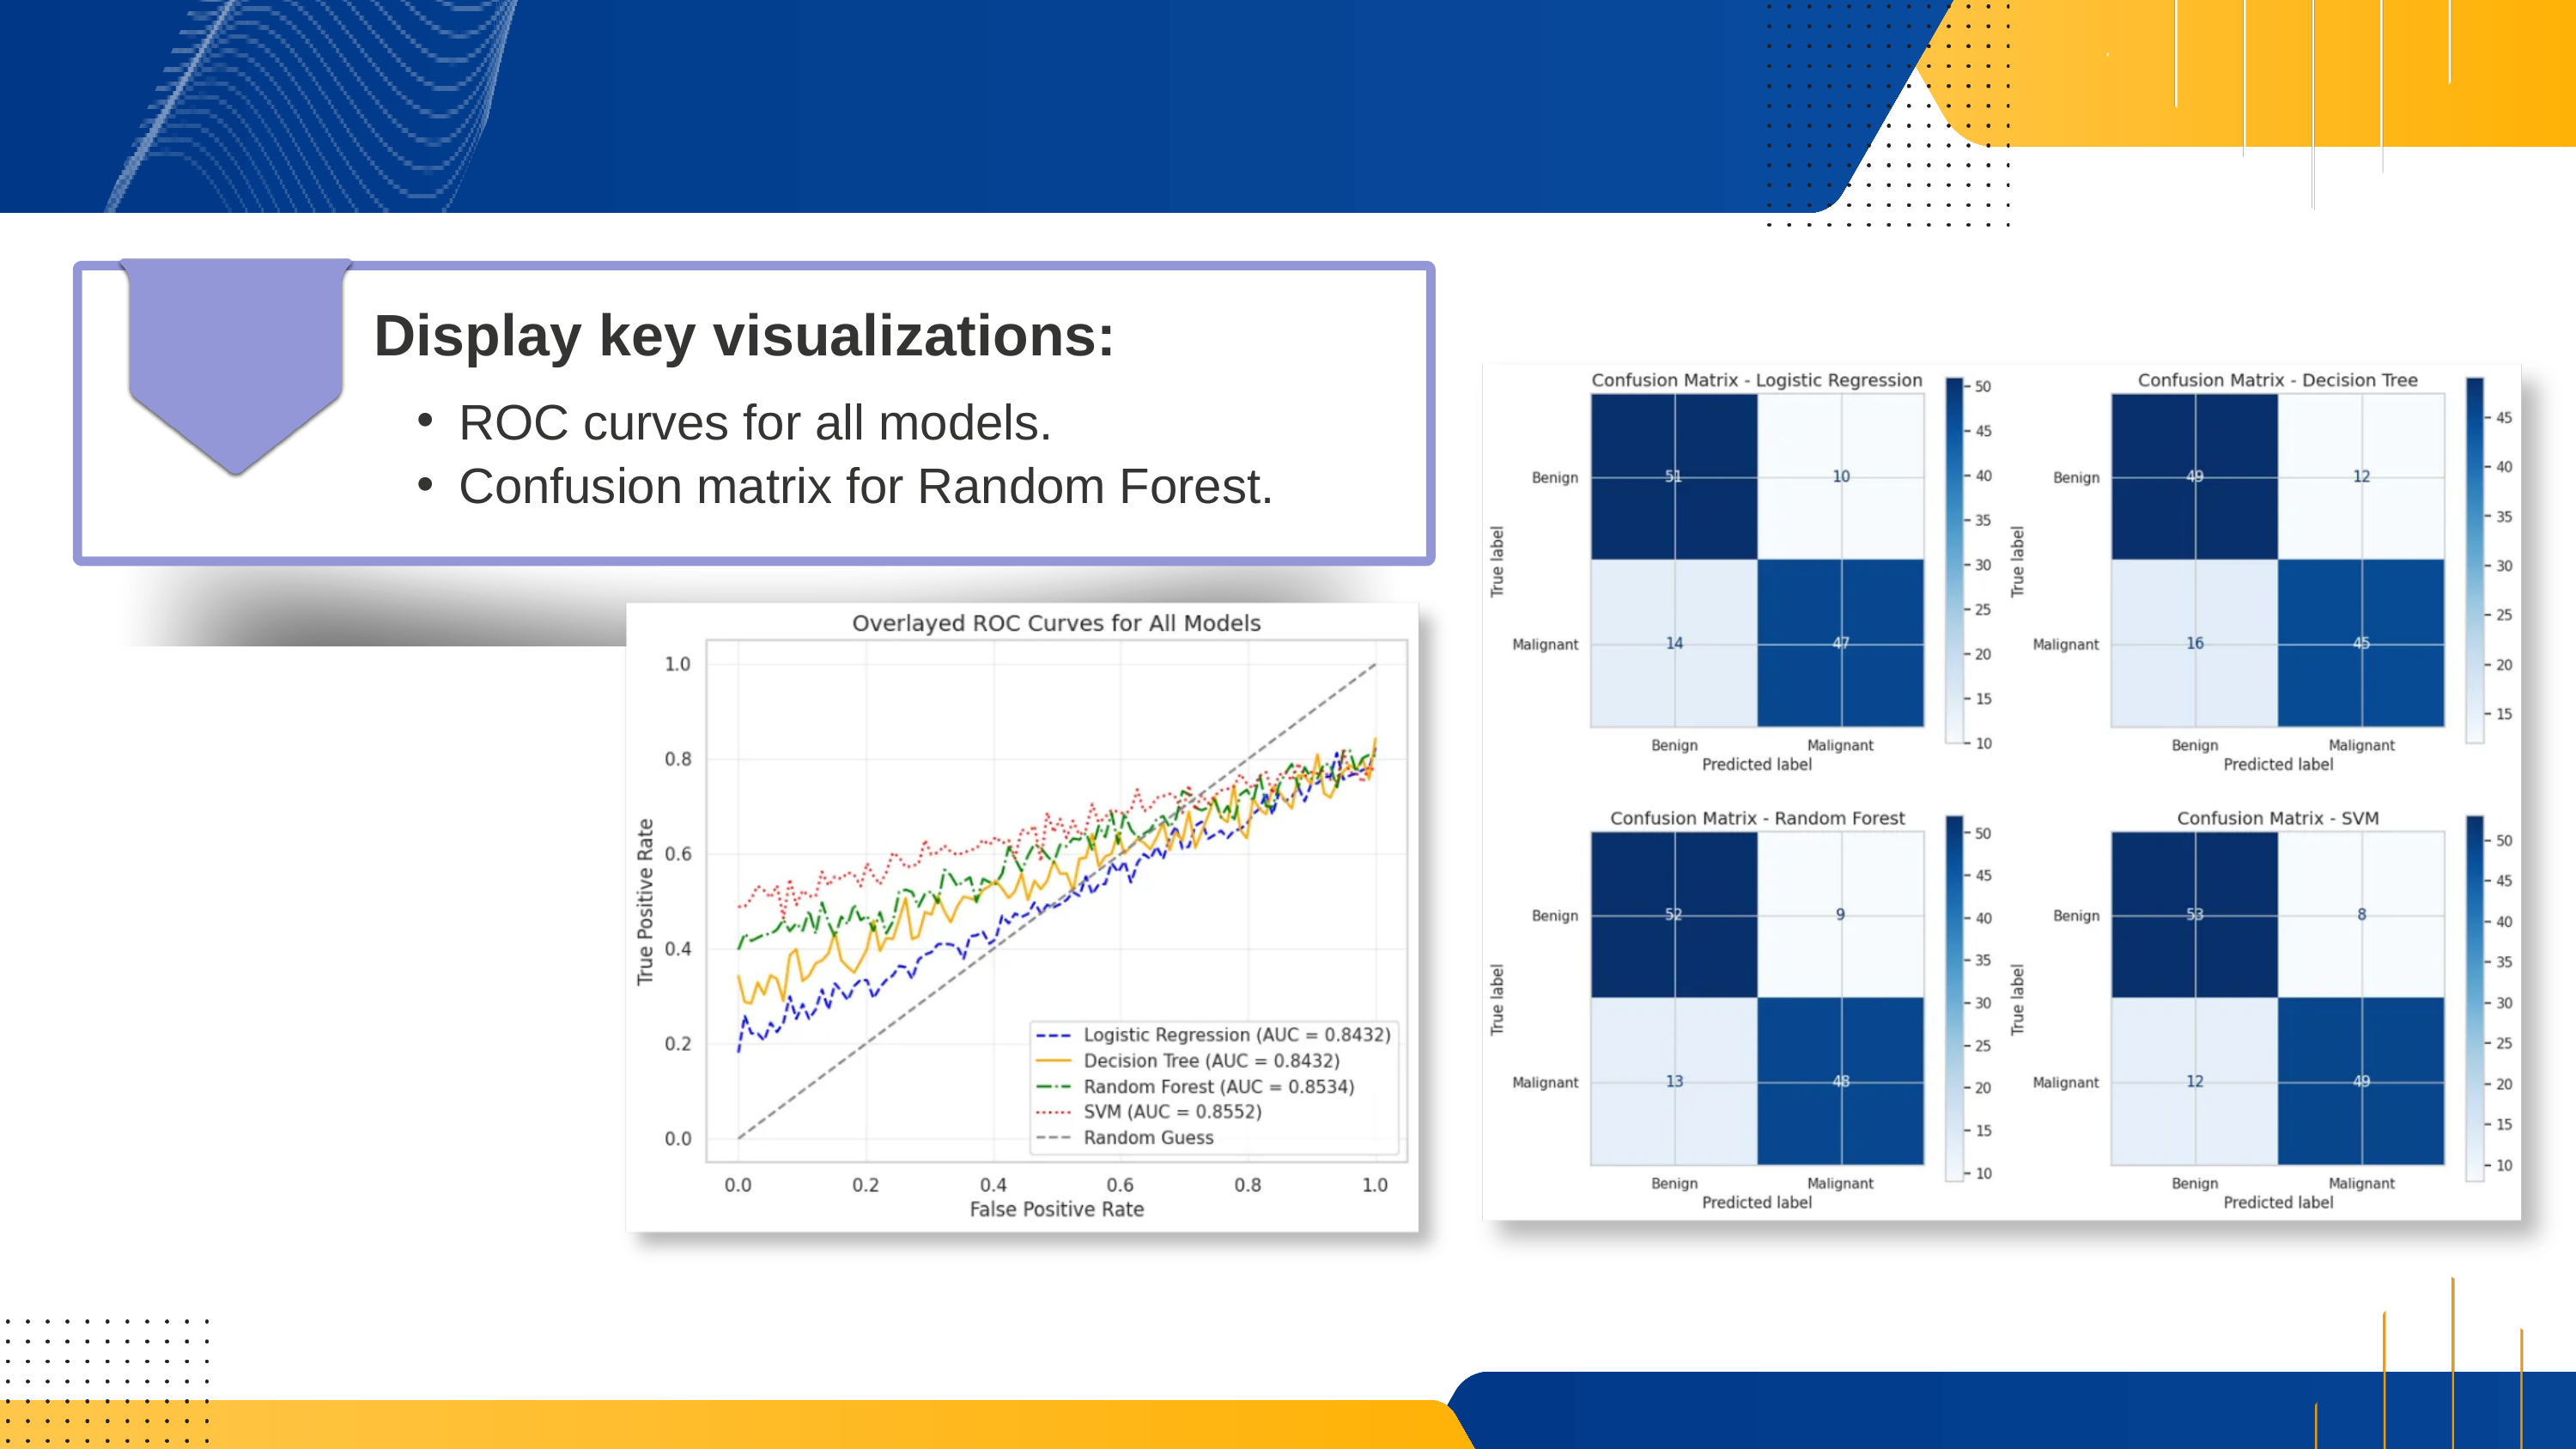

Display key visualizations:

ROC curves for all models.
Confusion matrix for Random Forest.